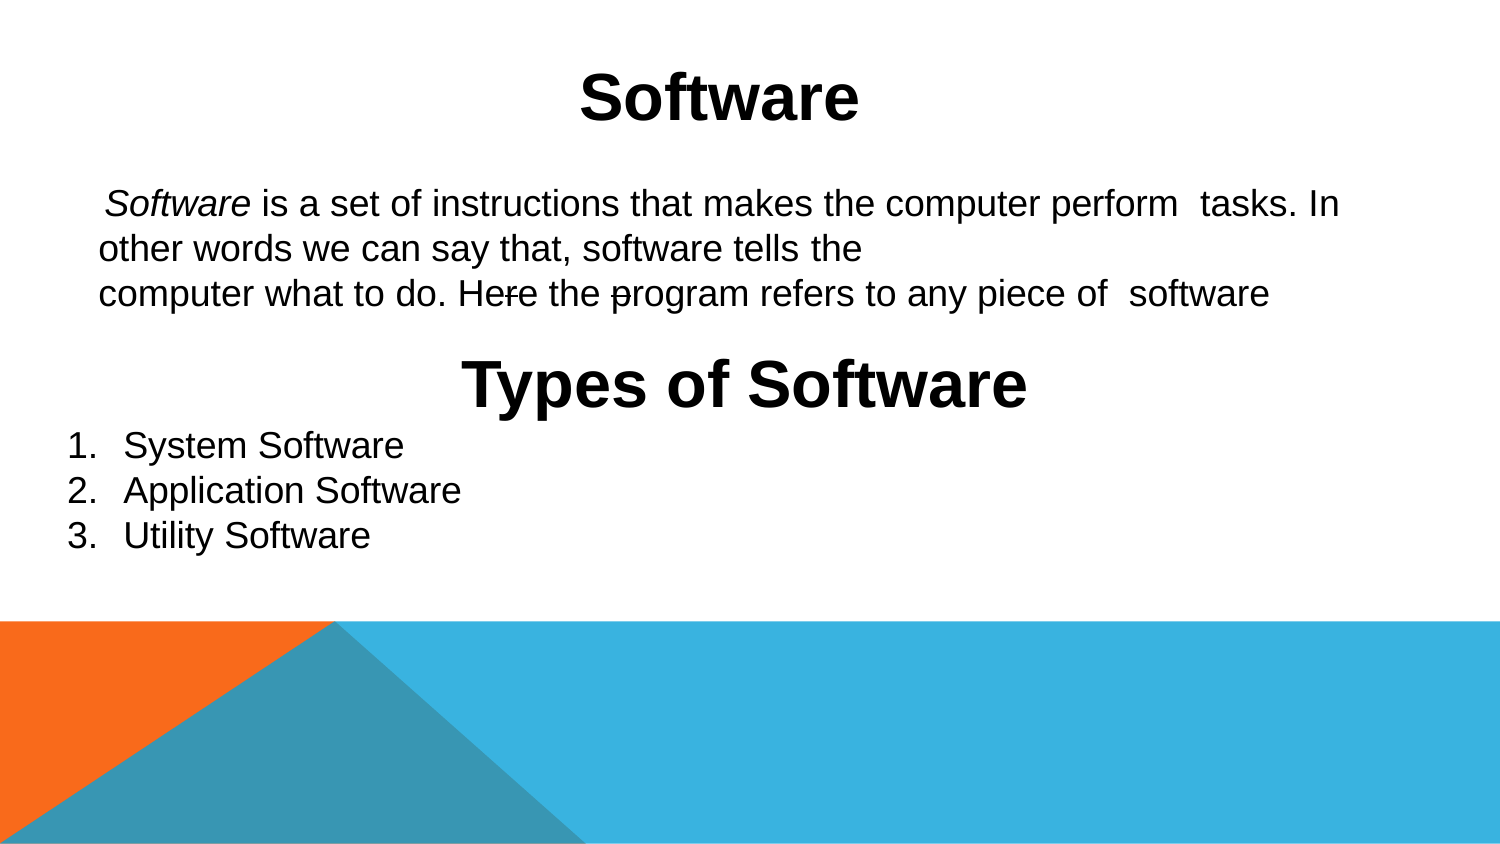

Software

      Software is a set of instructions that makes the computer perform  tasks. In other words we can say that, software tells the
 	computer what to do. Here the program refers to any piece of  software
Types of Software
System Software
Application Software
Utility Software